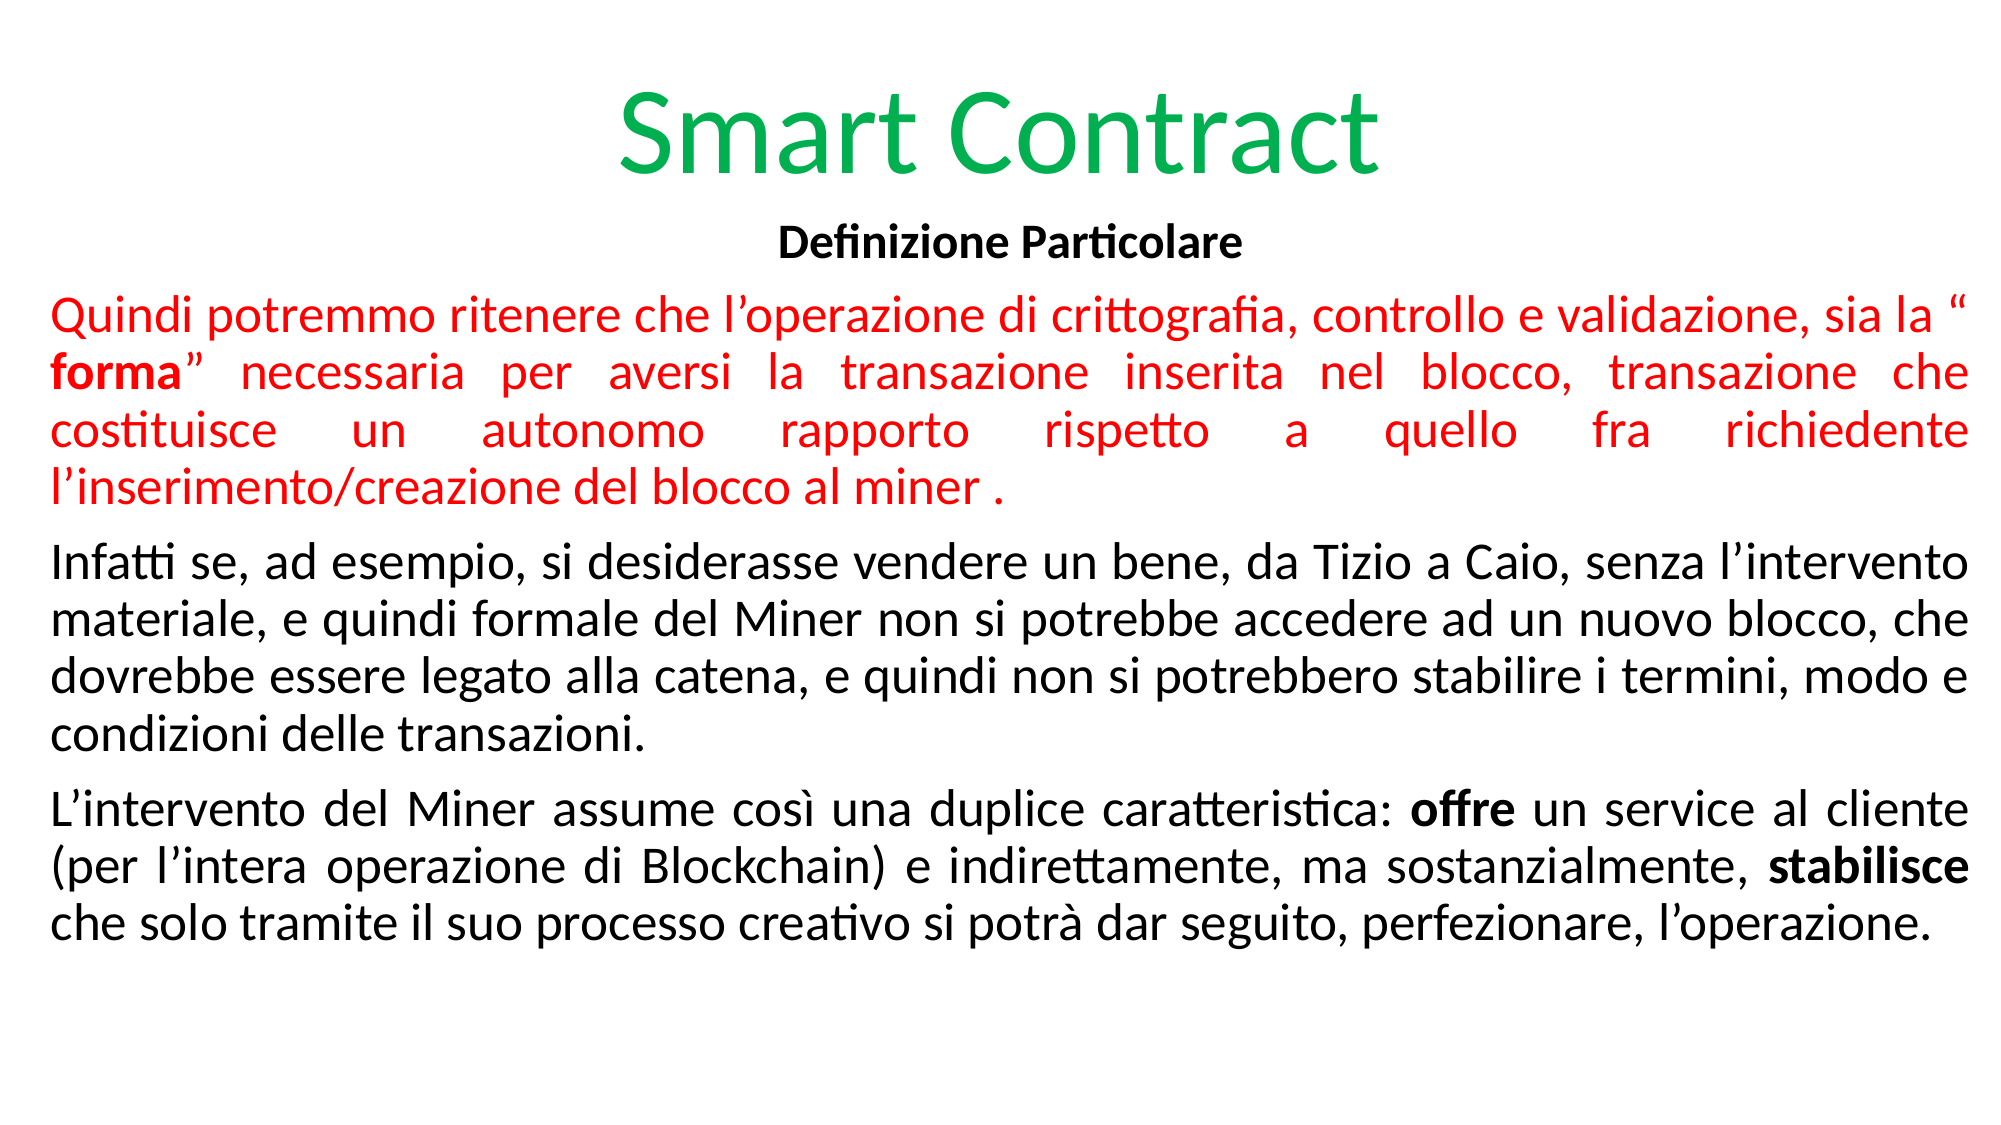

# Smart Contract
Definizione Particolare
Quindi potremmo ritenere che l’operazione di crittografia, controllo e validazione, sia la “ forma” necessaria per aversi la transazione inserita nel blocco, transazione che costituisce un autonomo rapporto rispetto a quello fra richiedente l’inserimento/creazione del blocco al miner .
Infatti se, ad esempio, si desiderasse vendere un bene, da Tizio a Caio, senza l’intervento materiale, e quindi formale del Miner non si potrebbe accedere ad un nuovo blocco, che dovrebbe essere legato alla catena, e quindi non si potrebbero stabilire i termini, modo e condizioni delle transazioni.
L’intervento del Miner assume così una duplice caratteristica: offre un service al cliente (per l’intera operazione di Blockchain) e indirettamente, ma sostanzialmente, stabilisce che solo tramite il suo processo creativo si potrà dar seguito, perfezionare, l’operazione.